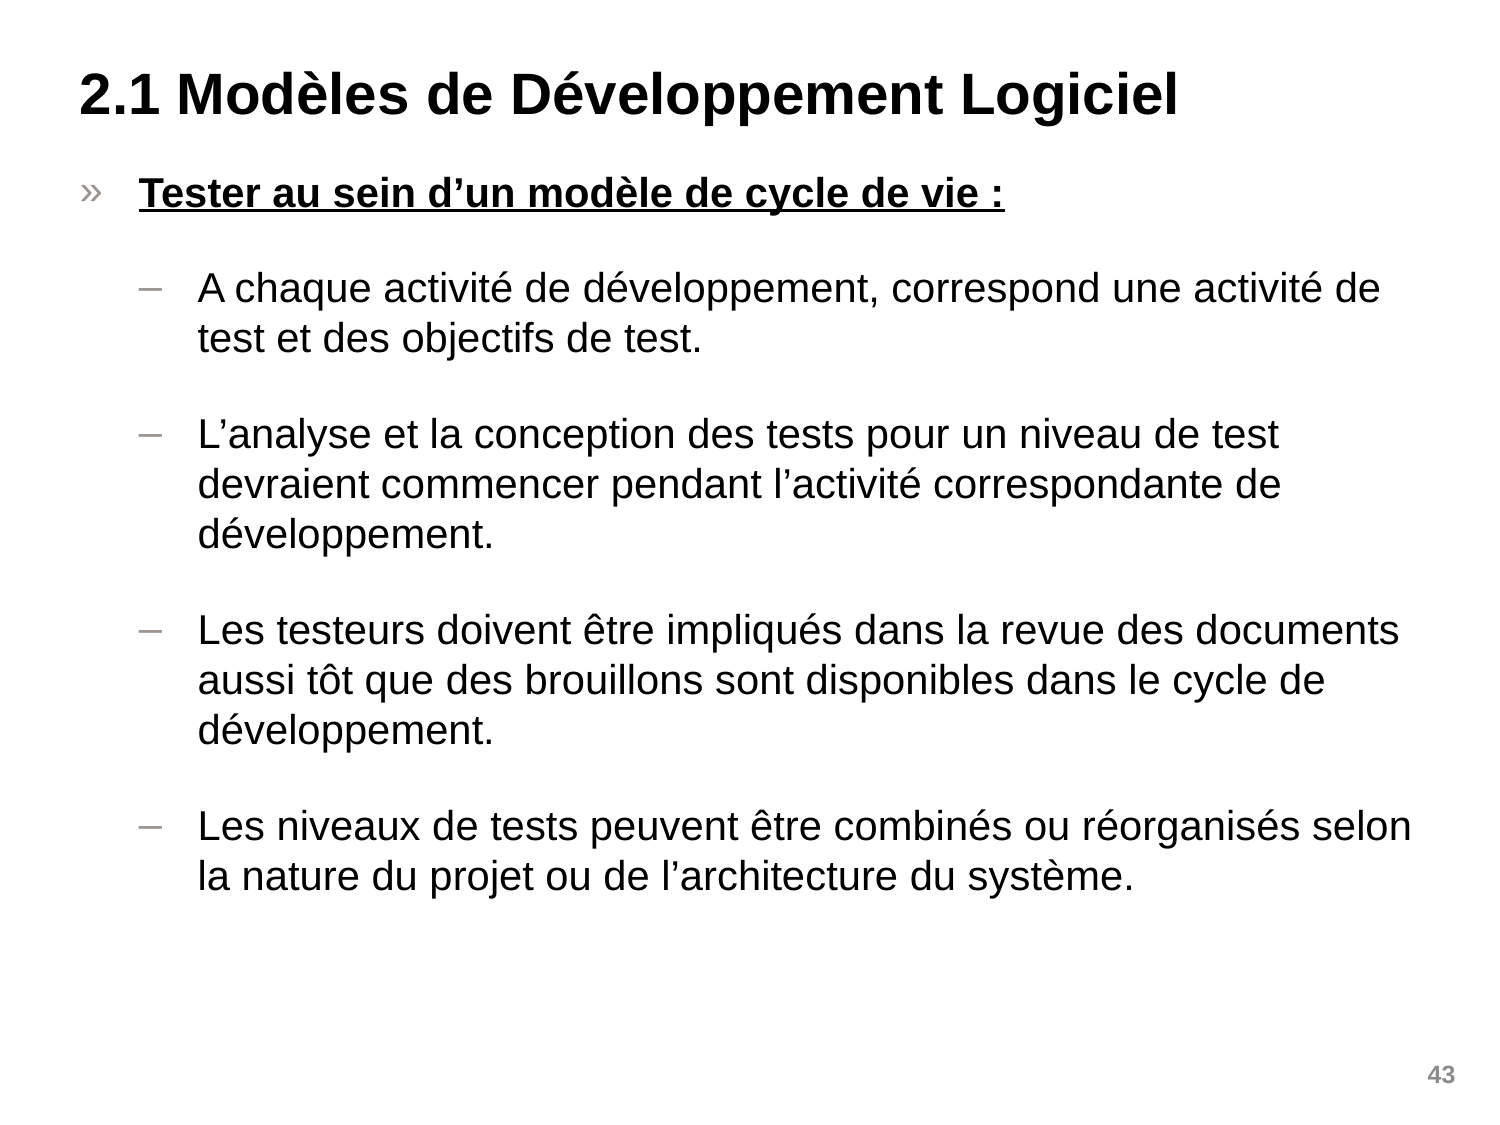

2.1 Modèles de Développement Logiciel
Tester au sein d’un modèle de cycle de vie :
A chaque activité de développement, correspond une activité de test et des objectifs de test.
L’analyse et la conception des tests pour un niveau de test devraient commencer pendant l’activité correspondante de développement.
Les testeurs doivent être impliqués dans la revue des documents aussi tôt que des brouillons sont disponibles dans le cycle de développement.
Les niveaux de tests peuvent être combinés ou réorganisés selon la nature du projet ou de l’architecture du système.

43